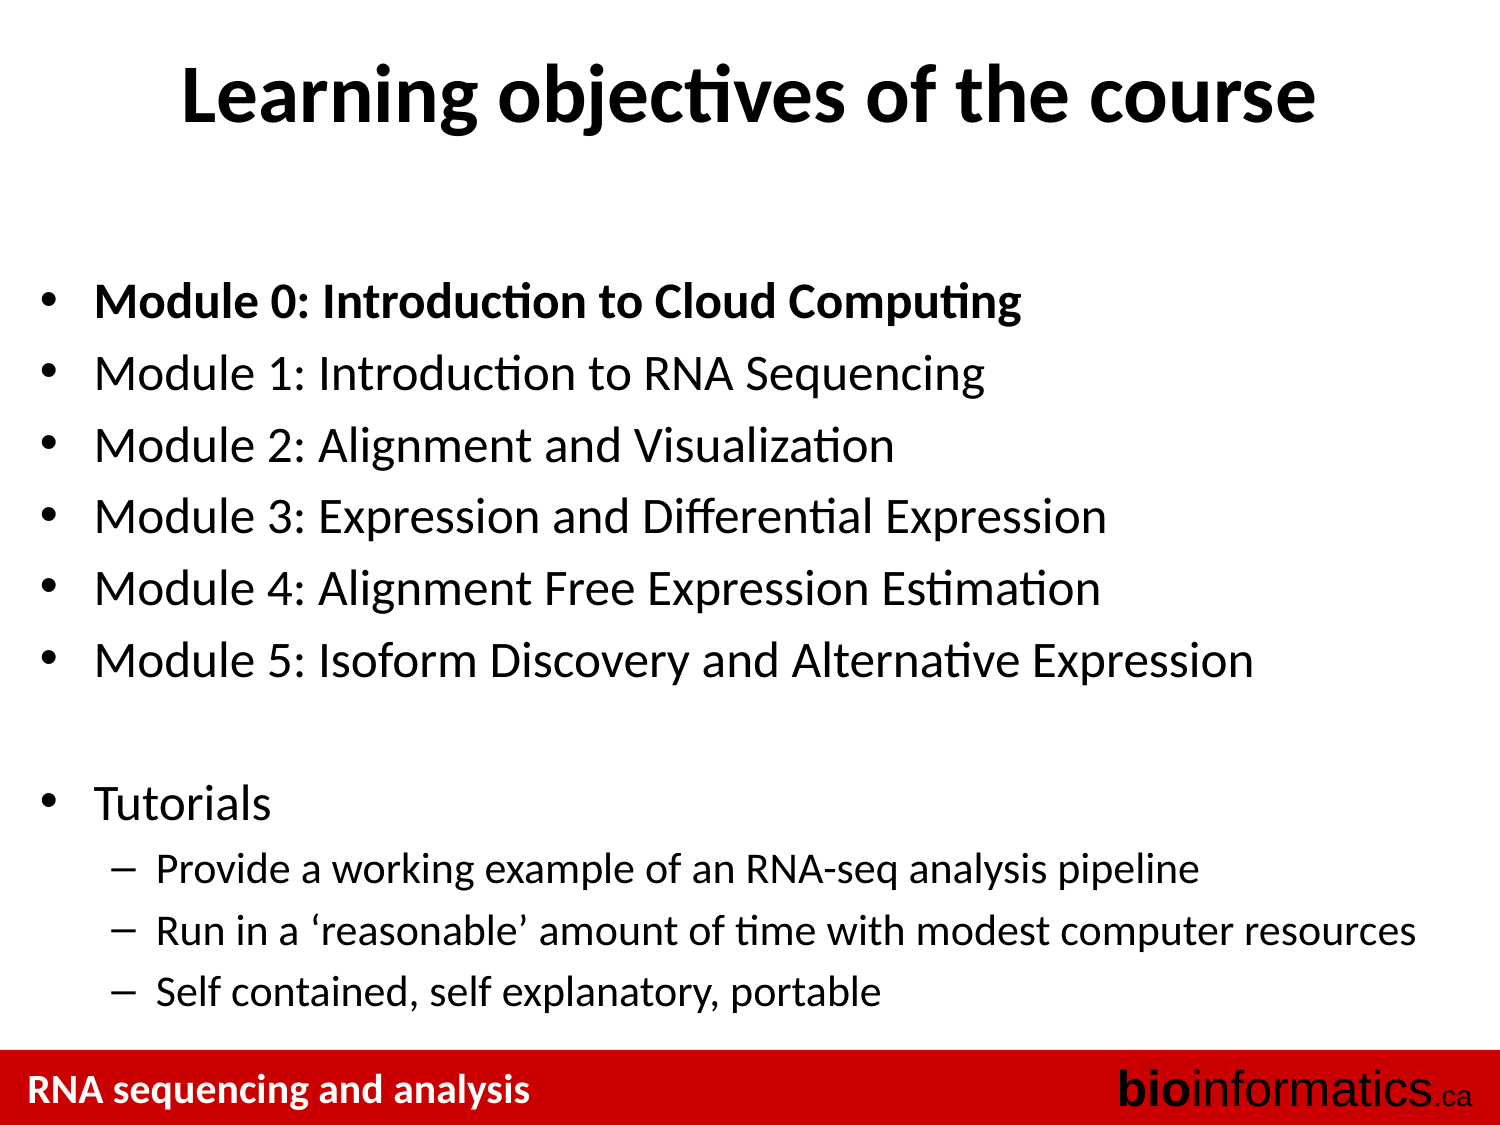

# Learning objectives of the course
Module 0: Introduction to Cloud Computing
Module 1: Introduction to RNA Sequencing
Module 2: Alignment and Visualization
Module 3: Expression and Differential Expression
Module 4: Alignment Free Expression Estimation
Module 5: Isoform Discovery and Alternative Expression

Tutorials
Provide a working example of an RNA-seq analysis pipeline
Run in a ‘reasonable’ amount of time with modest computer resources
Self contained, self explanatory, portable